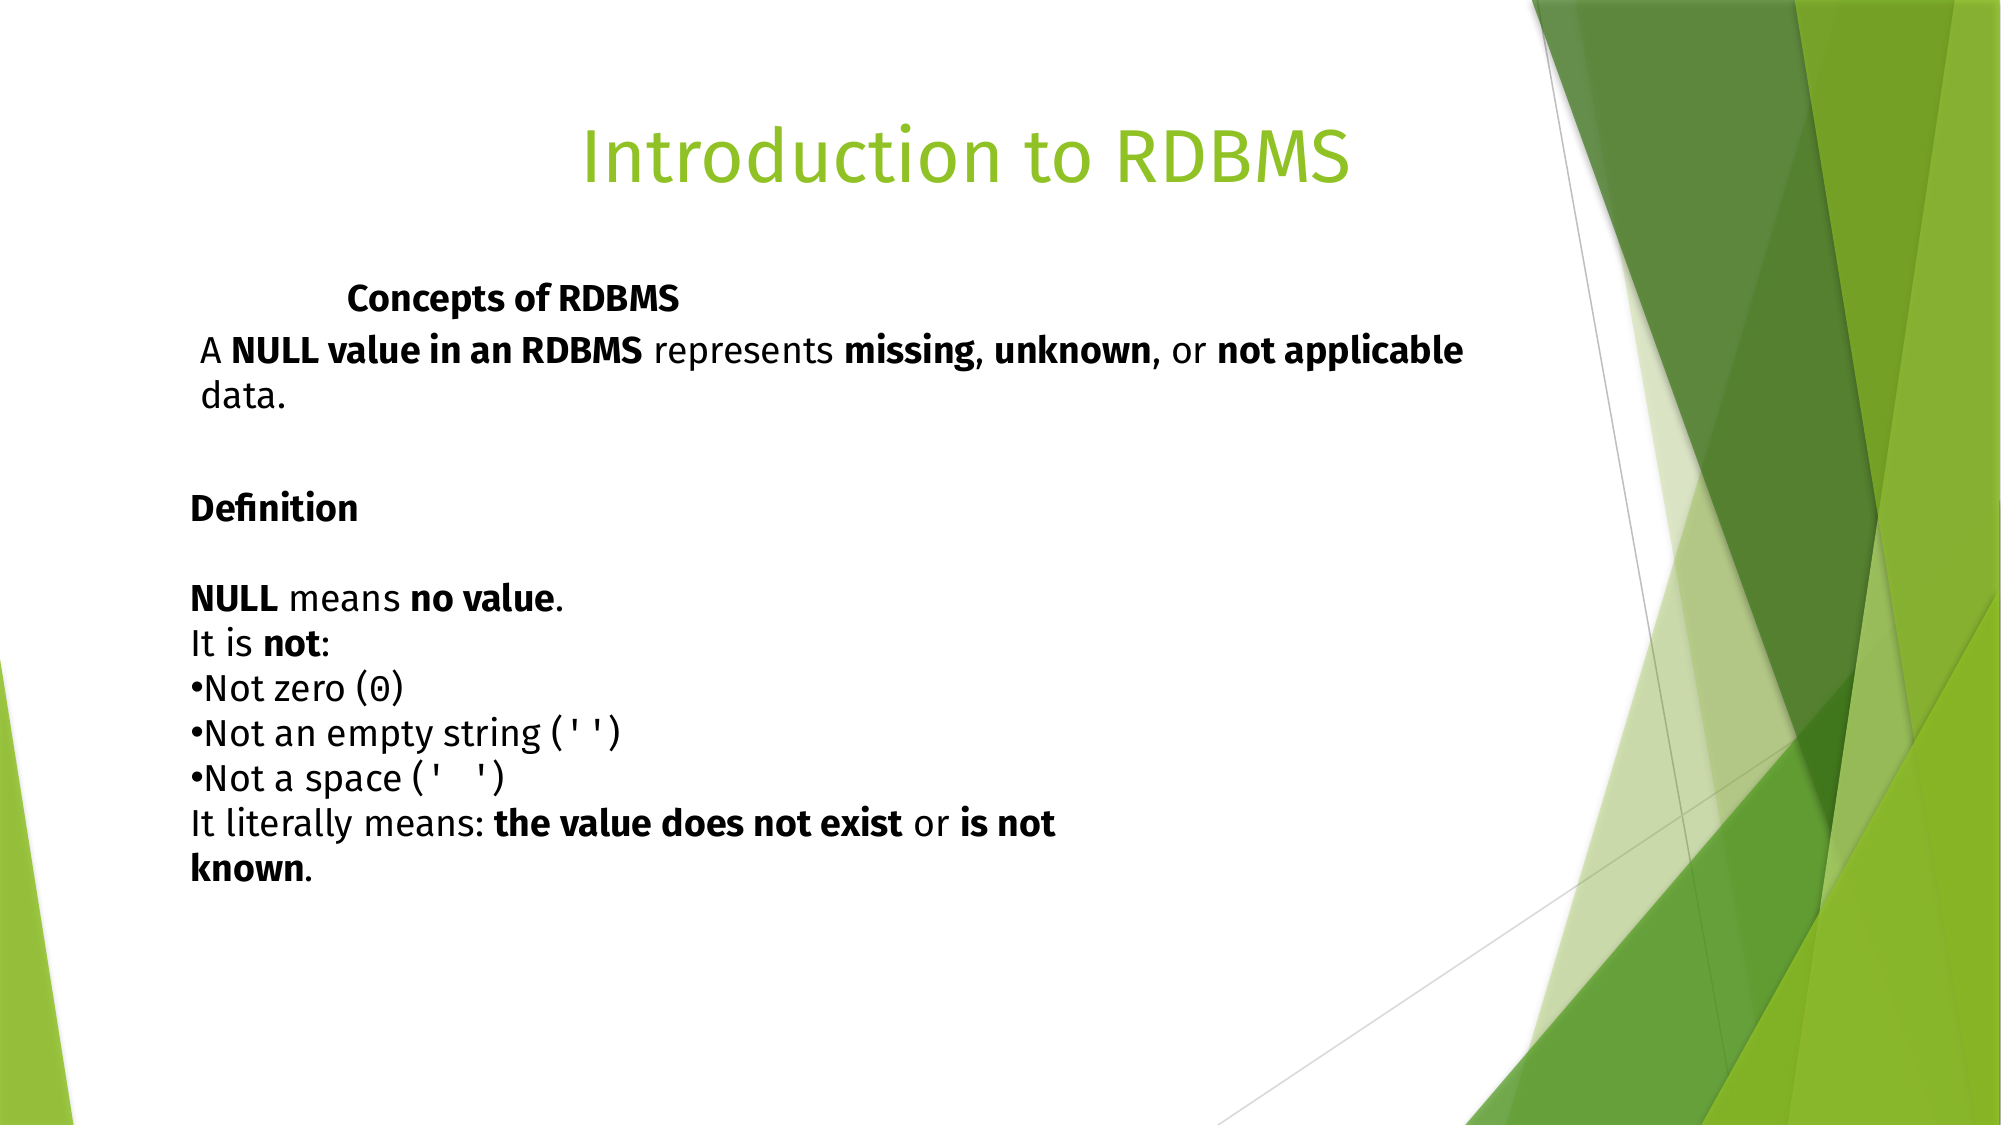

# Introduction to RDBMS
						Concepts of RDBMS

A NULL value in an RDBMS represents missing, unknown, or not applicable data.
Definition

NULL means no value.
It is not:
Not zero (0)
Not an empty string ('')
Not a space (' ')
It literally means: the value does not exist or is not known.